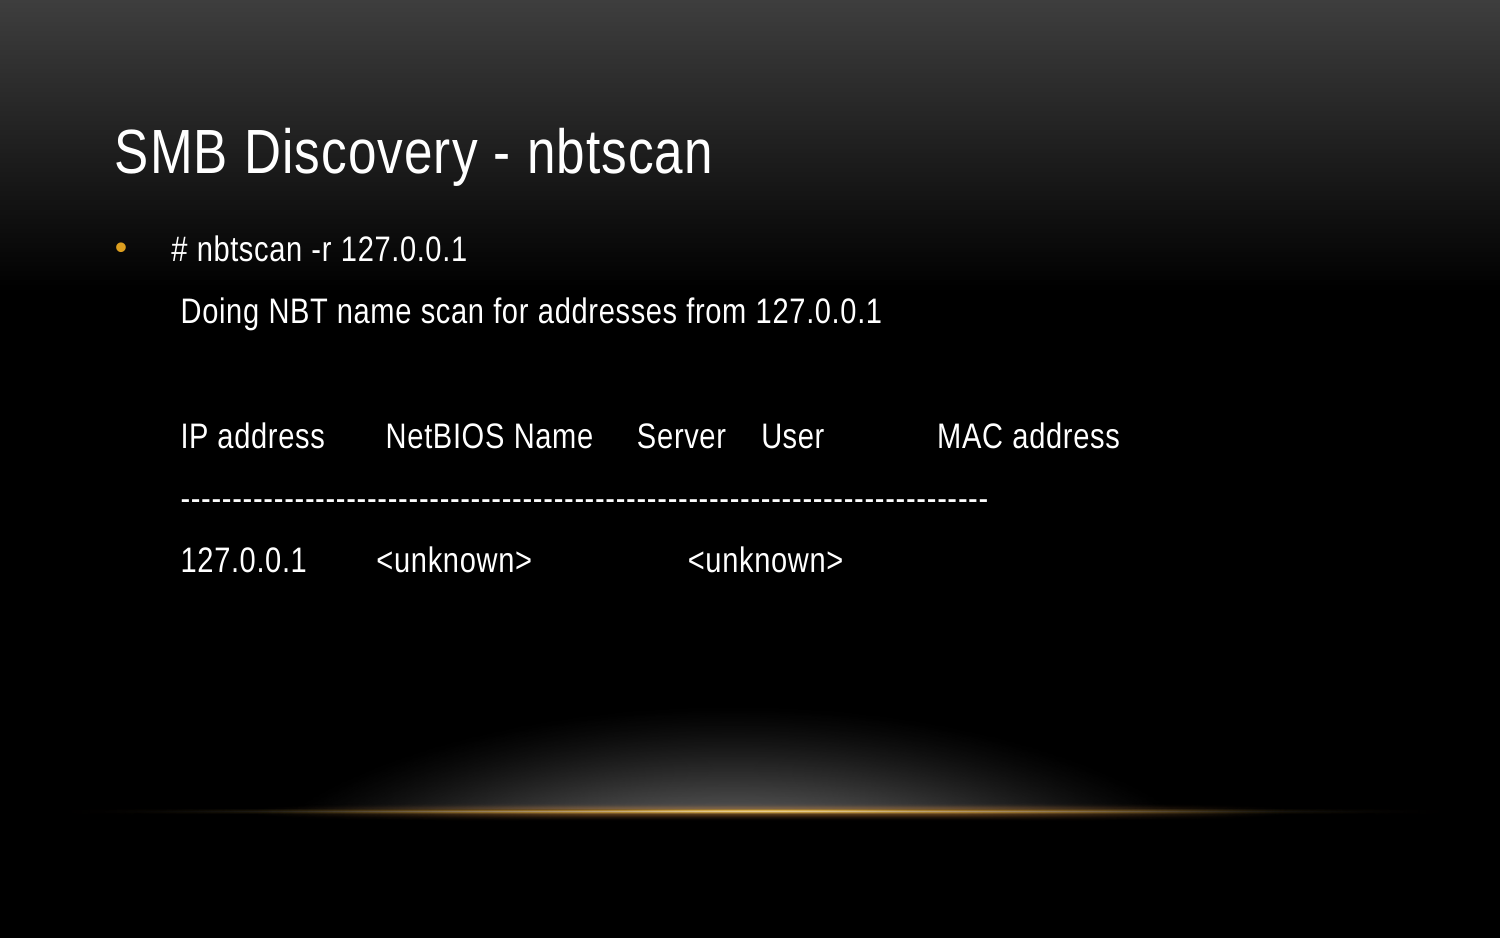

# SMB Discovery - nbtscan
# nbtscan -r 127.0.0.1
Doing NBT name scan for addresses from 127.0.0.1

IP address       NetBIOS Name     Server    User             MAC address
------------------------------------------------------------------------------
127.0.0.1        <unknown>                  <unknown>